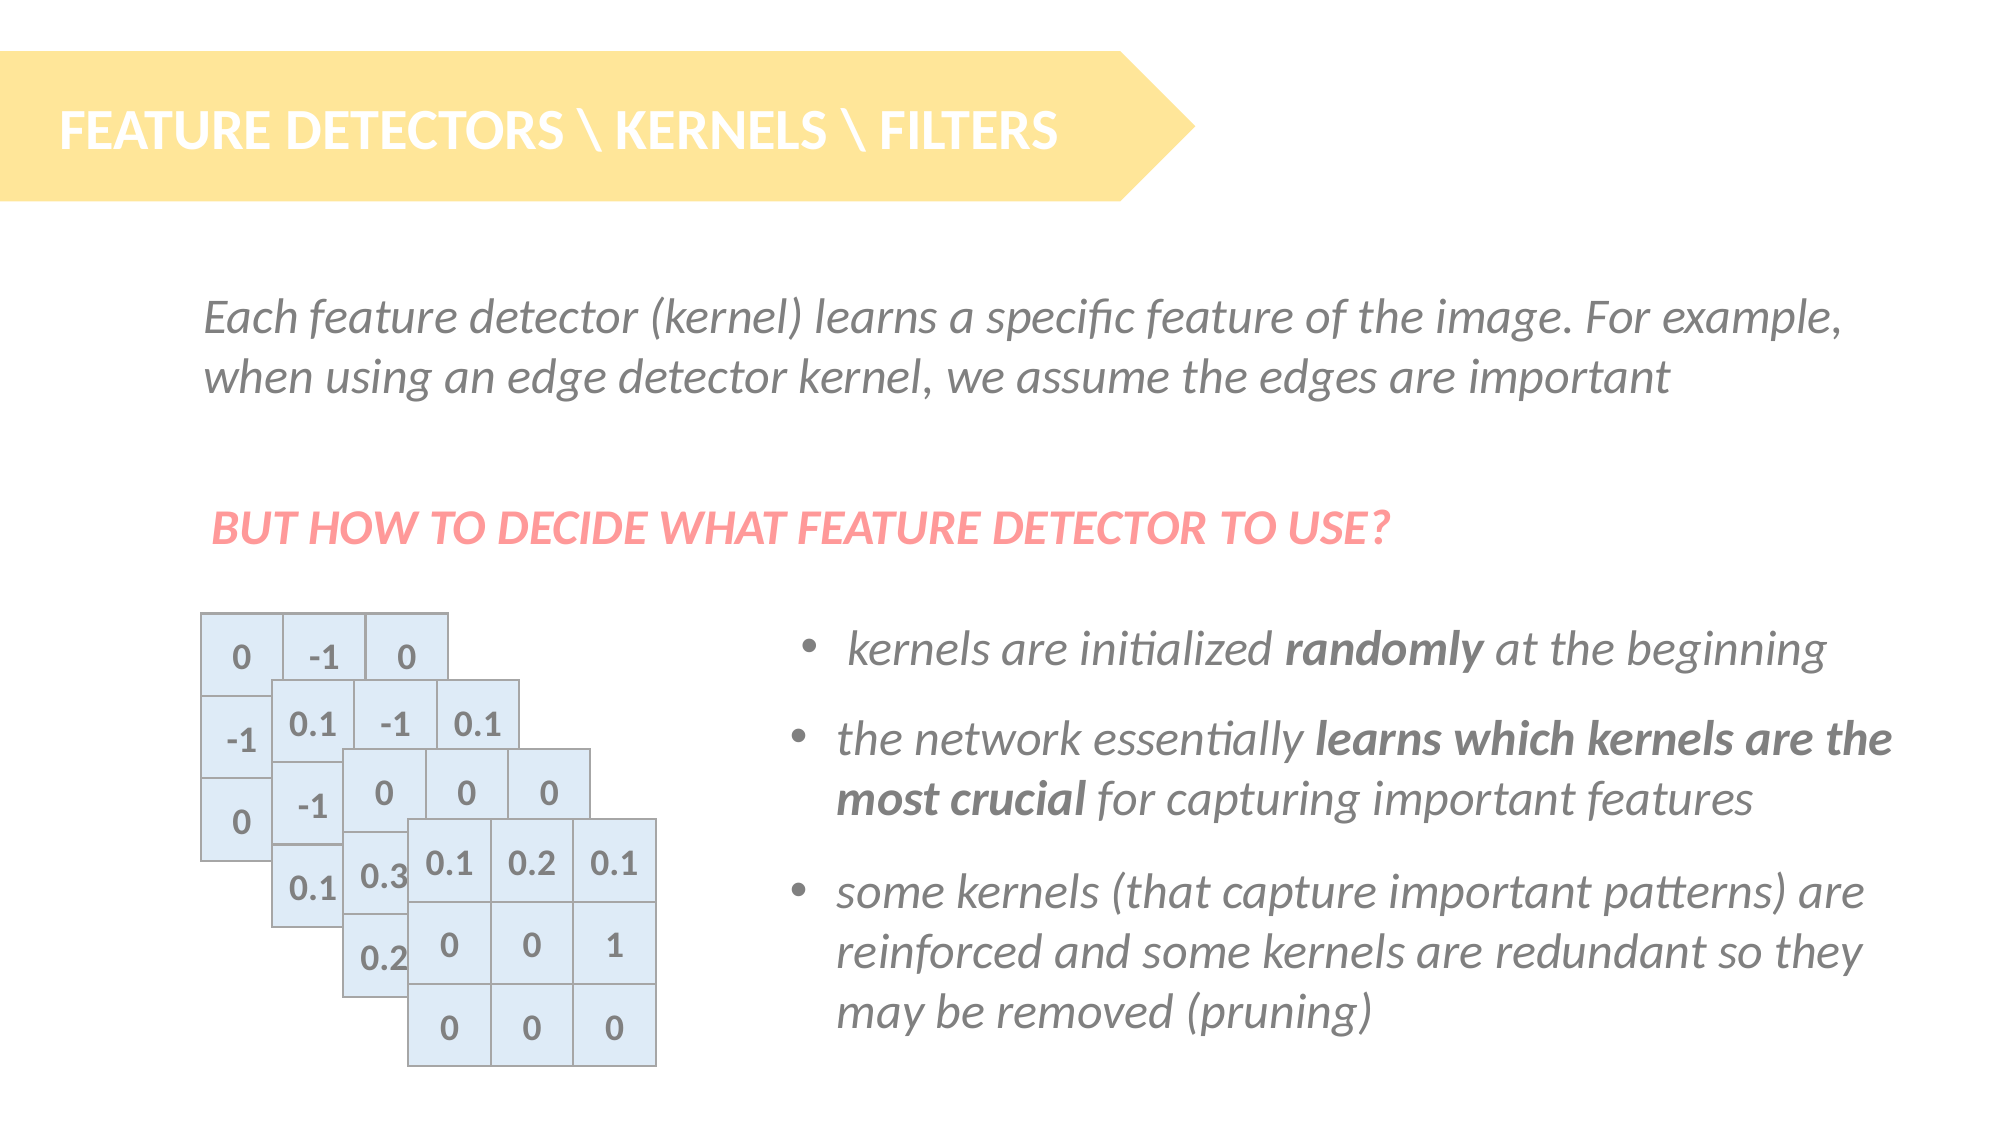

FEATURE DETECTORS \ KERNELS \ FILTERS
Each feature detector (kernel) learns a specific feature of the image. For example,
when using an edge detector kernel, we assume the edges are important

 BUT HOW TO DECIDE WHAT FEATURE DETECTOR TO USE?
kernels are initialized randomly at the beginning

0
0
-1
-1
-1
5
0
0
-1
0.1
0.1
-1
-1
-1
0.8
0.1
0.1
-1
the network essentially learns which kernels are the most crucial for capturing important features

0
0
0
0
0.3
0.9
1
0.2
0
0.1
0.1
0.2
1
0
0
0
0
0
some kernels (that capture important patterns) are reinforced and some kernels are redundant so they may be removed (pruning)